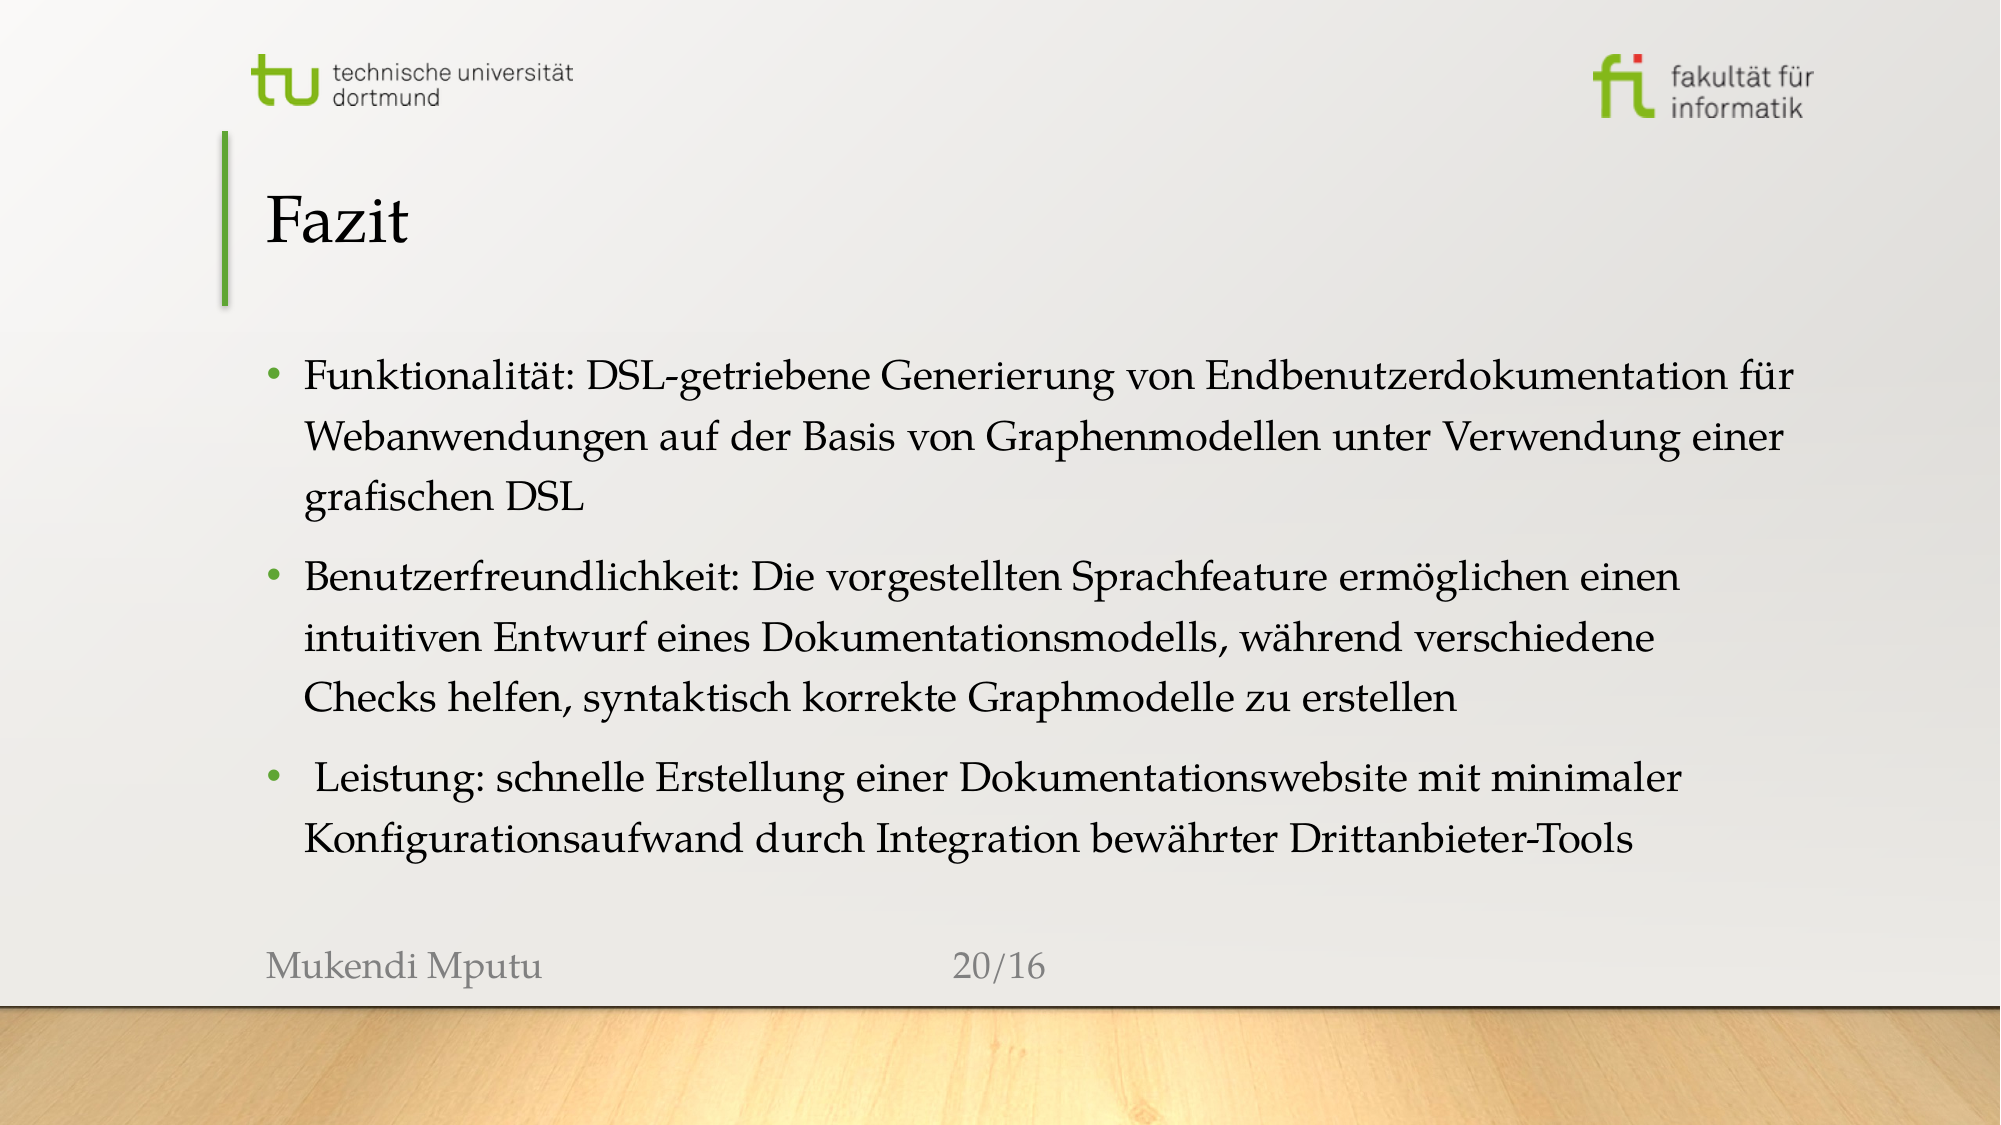

# Fazit
Funktionalität: DSL-getriebene Generierung von Endbenutzerdokumentation für Webanwendungen auf der Basis von Graphenmodellen unter Verwendung einer grafischen DSL
Benutzerfreundlichkeit: Die vorgestellten Sprachfeature ermöglichen einen intuitiven Entwurf eines Dokumentationsmodells, während verschiedene Checks helfen, syntaktisch korrekte Graphmodelle zu erstellen
 Leistung: schnelle Erstellung einer Dokumentationswebsite mit minimaler Konfigurationsaufwand durch Integration bewährter Drittanbieter-Tools